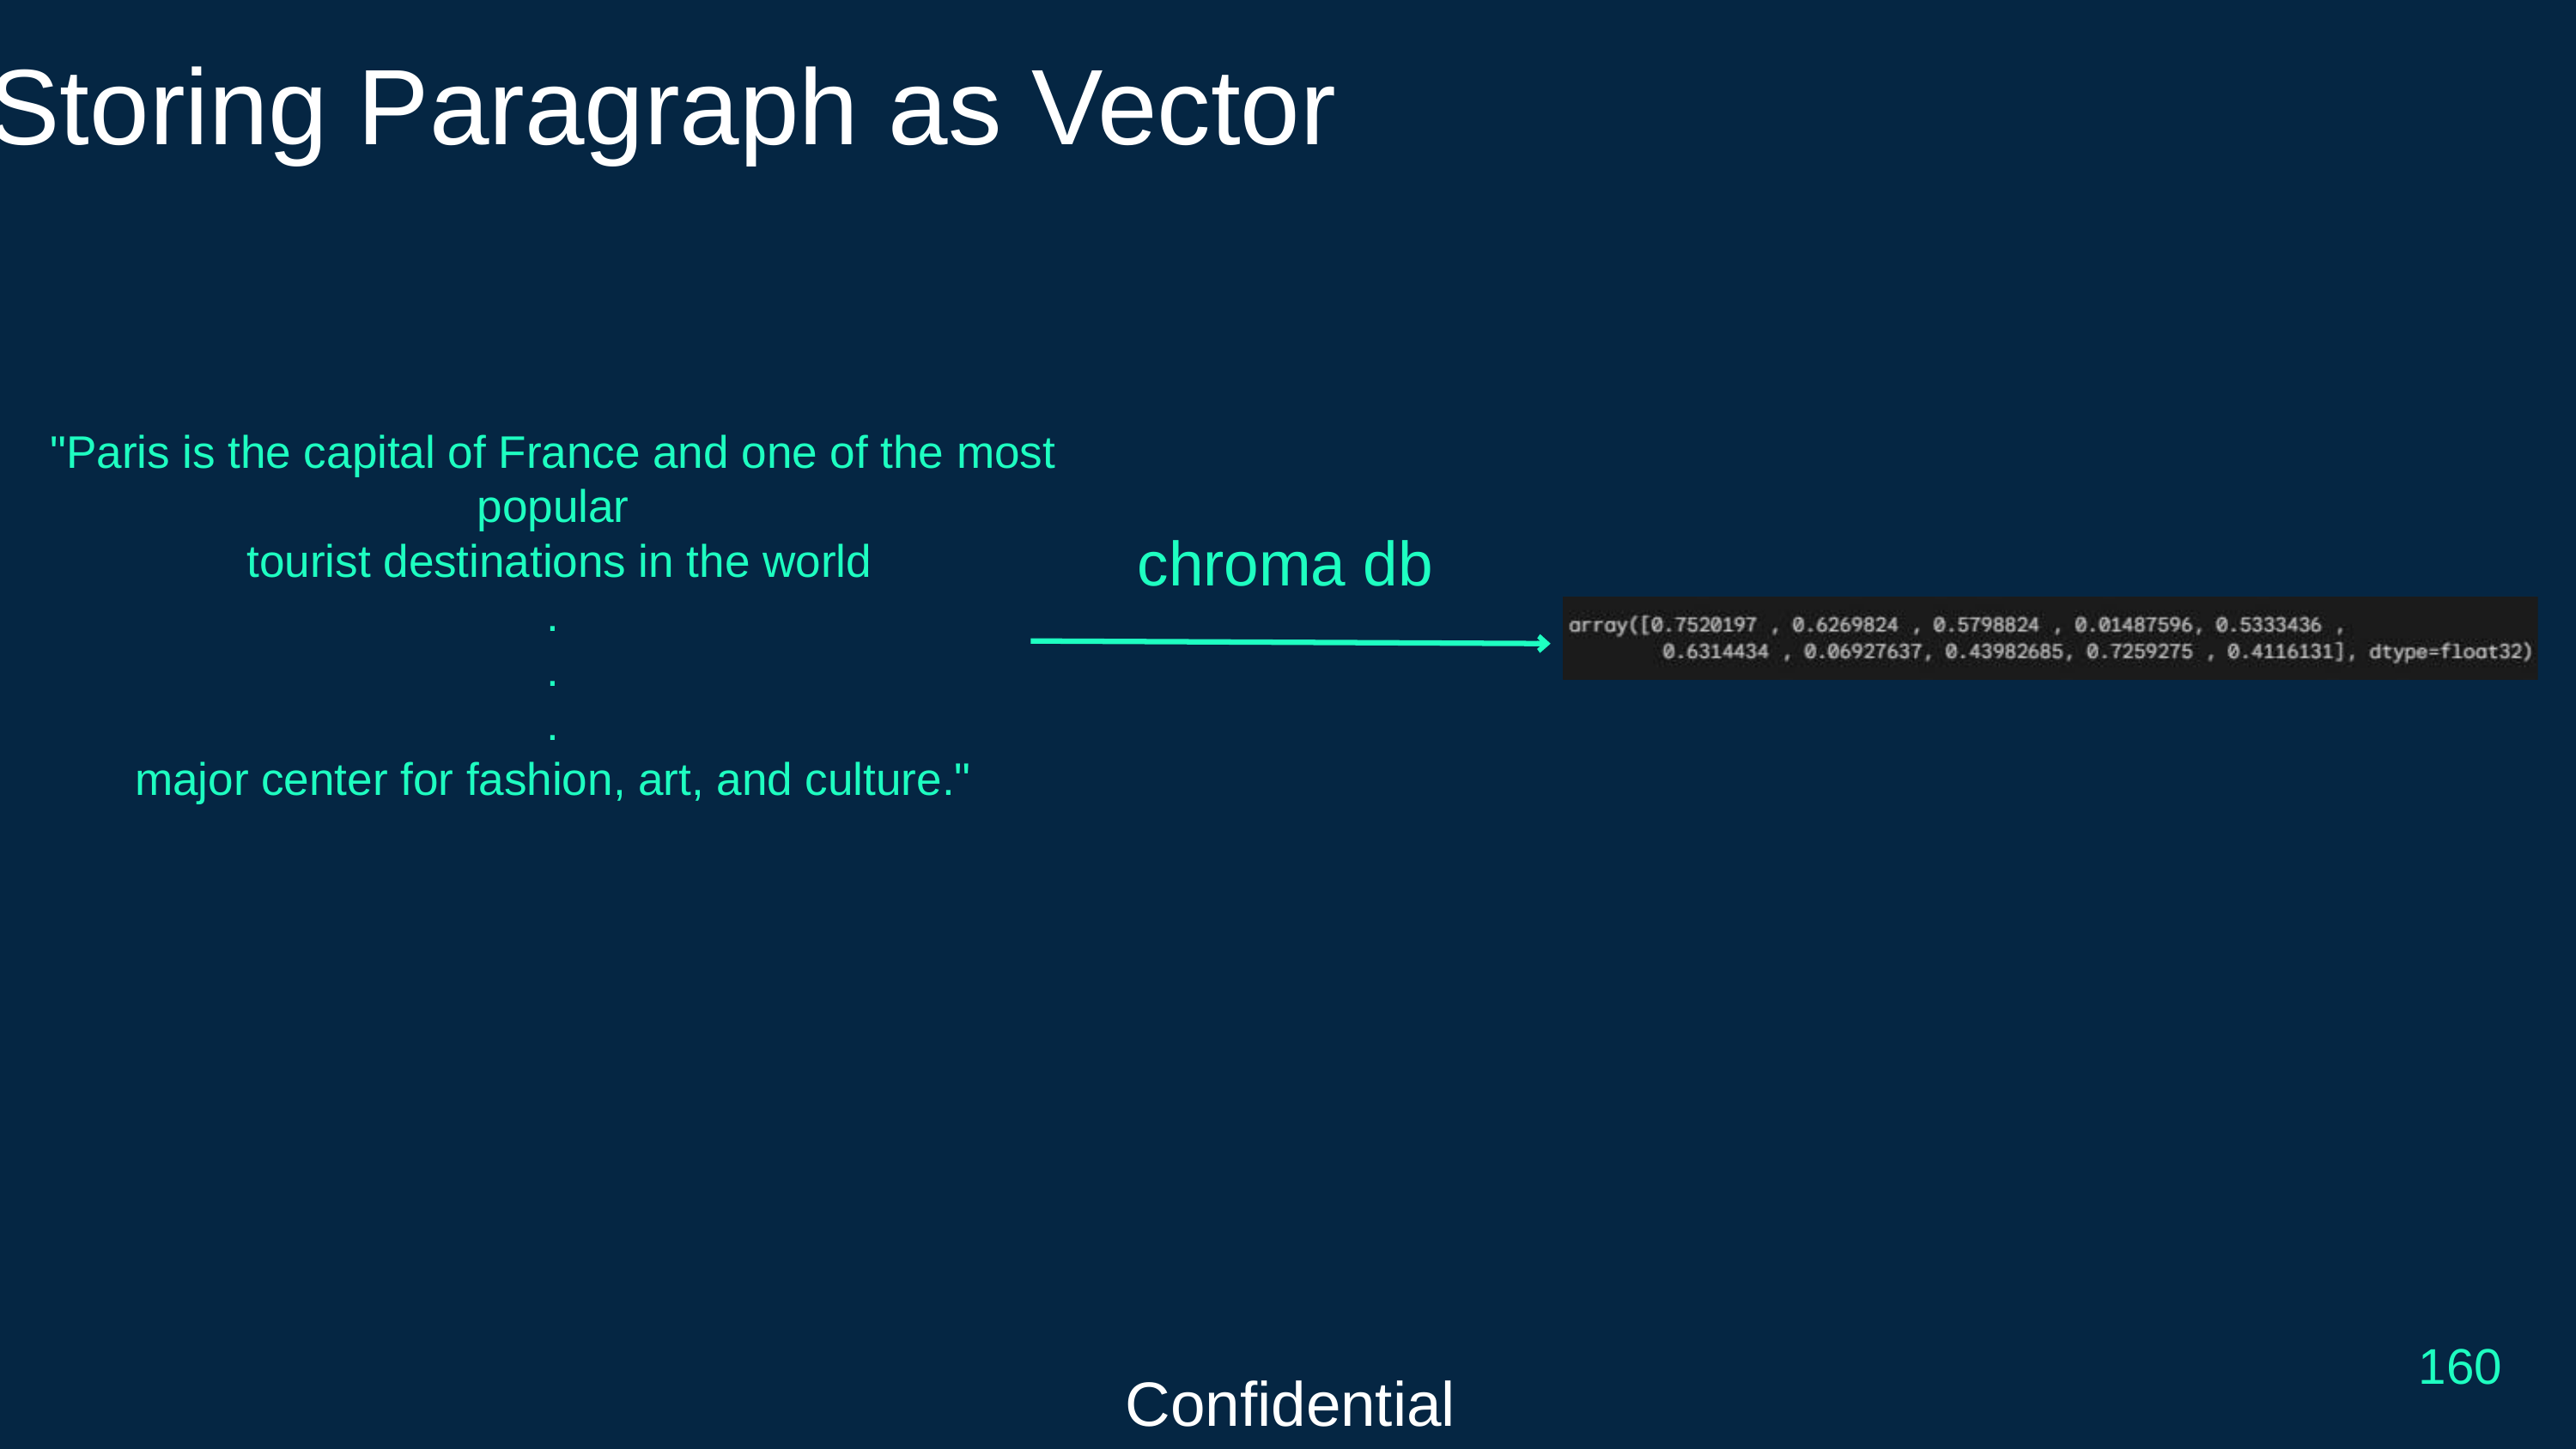

Storing Paragraph as Vector
"Paris is the capital of France and one of the most popular
 tourist destinations in the world
.
.
.
major center for fashion, art, and culture."

chroma db

160
Confidential